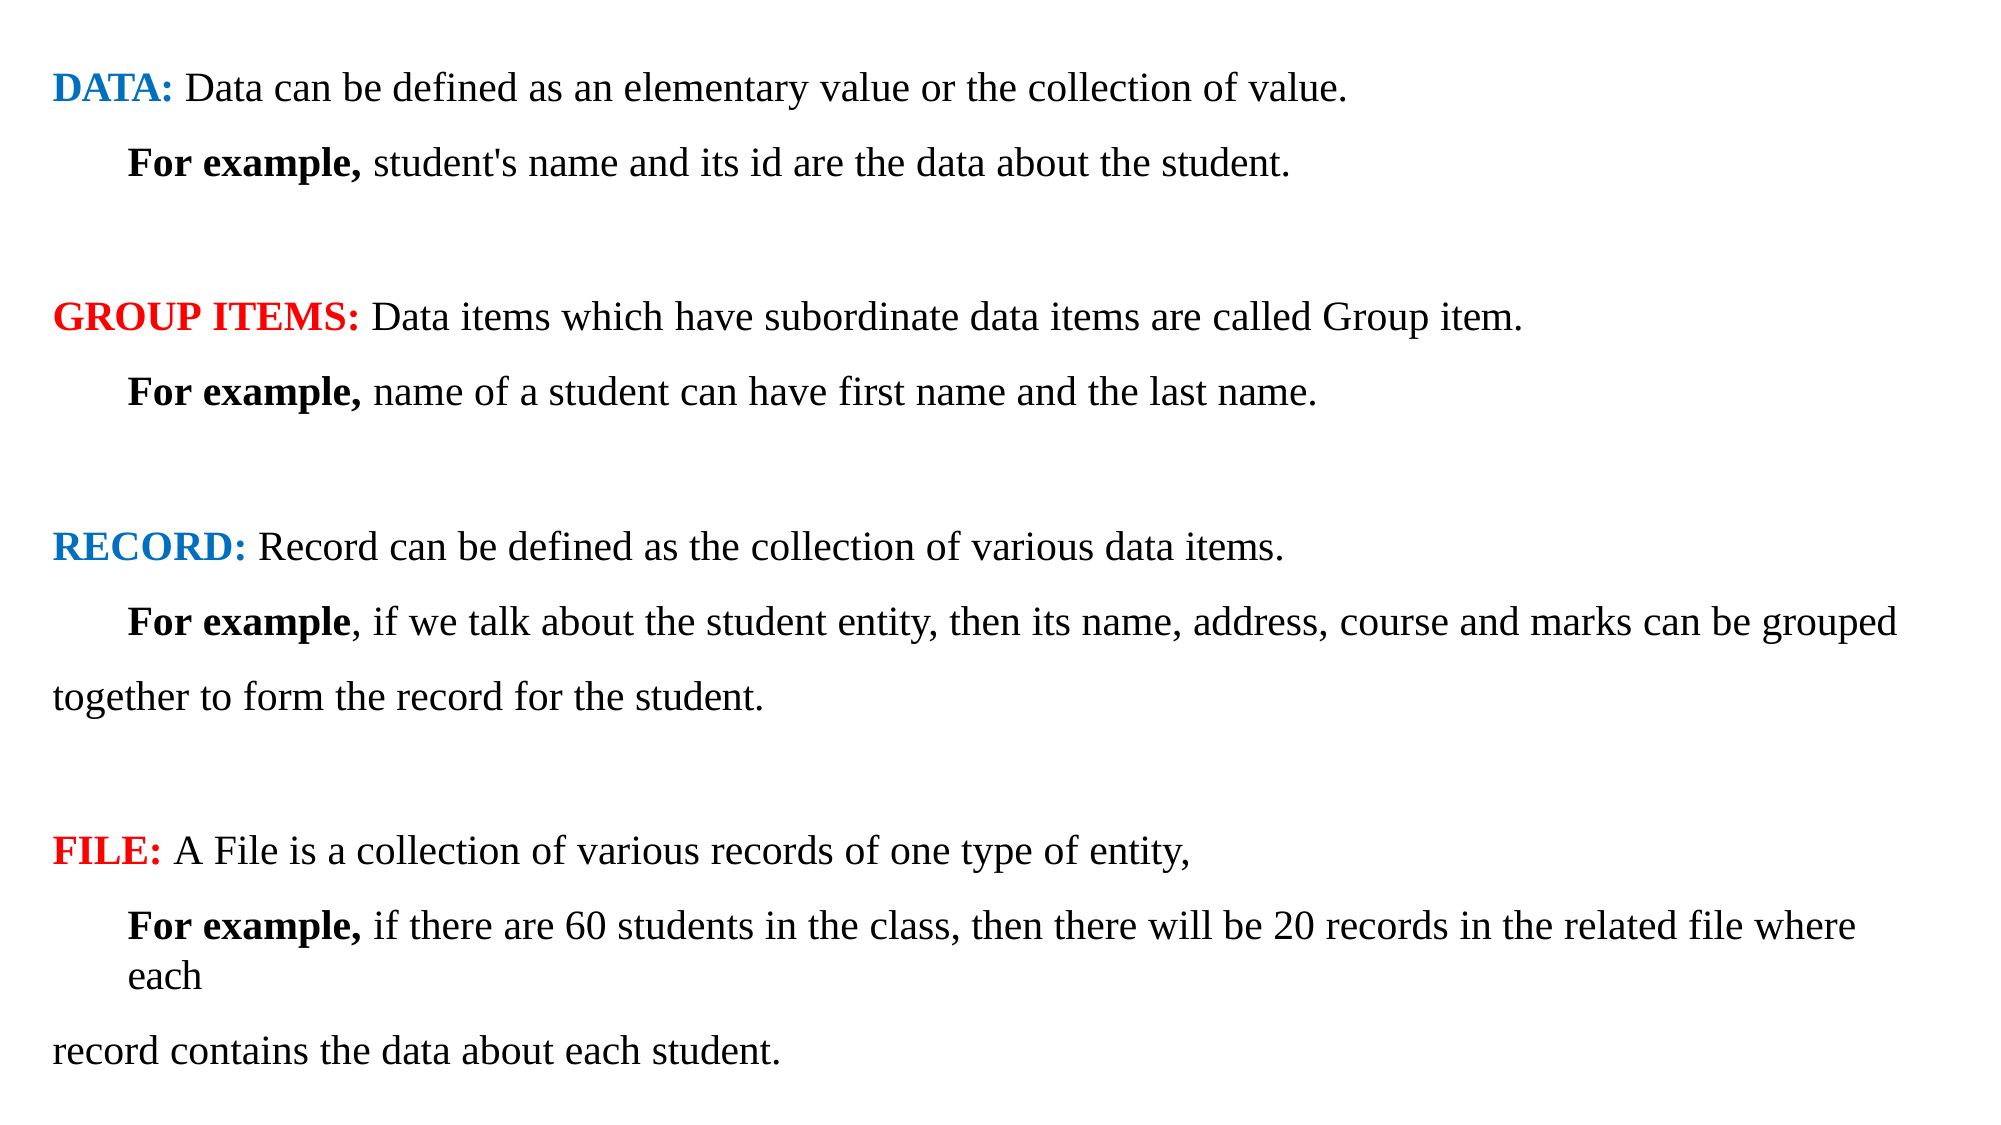

DATA: Data can be defined as an elementary value or the collection of value.
For example, student's name and its id are the data about the student.

GROUP ITEMS: Data items which have subordinate data items are called Group item.
For example, name of a student can have first name and the last name.

RECORD: Record can be defined as the collection of various data items.
For example, if we talk about the student entity, then its name, address, course and marks can be grouped
together to form the record for the student.

FILE: A File is a collection of various records of one type of entity,
For example, if there are 60 students in the class, then there will be 20 records in the related file where each
record contains the data about each student.